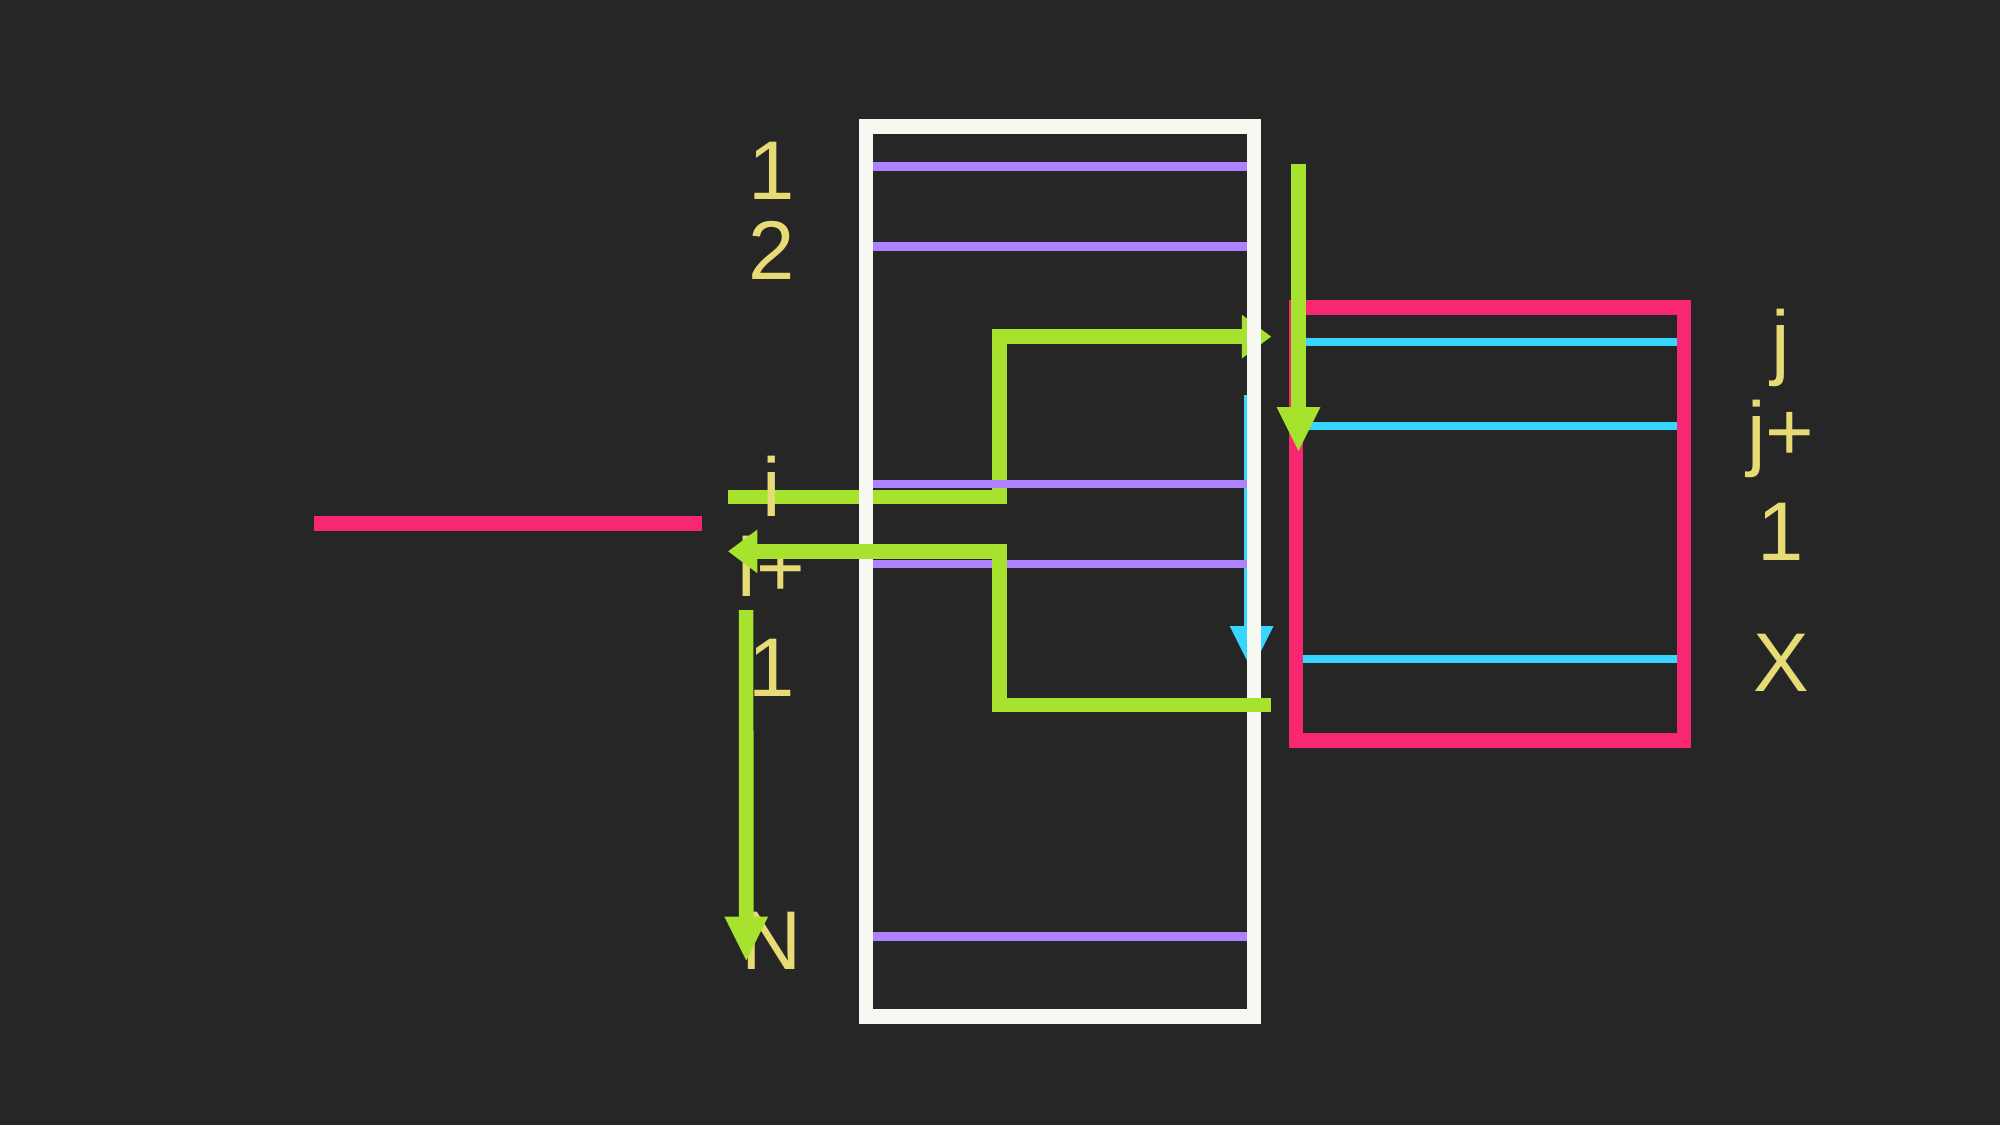

1

2
i
i+1
N
j

j+1
X